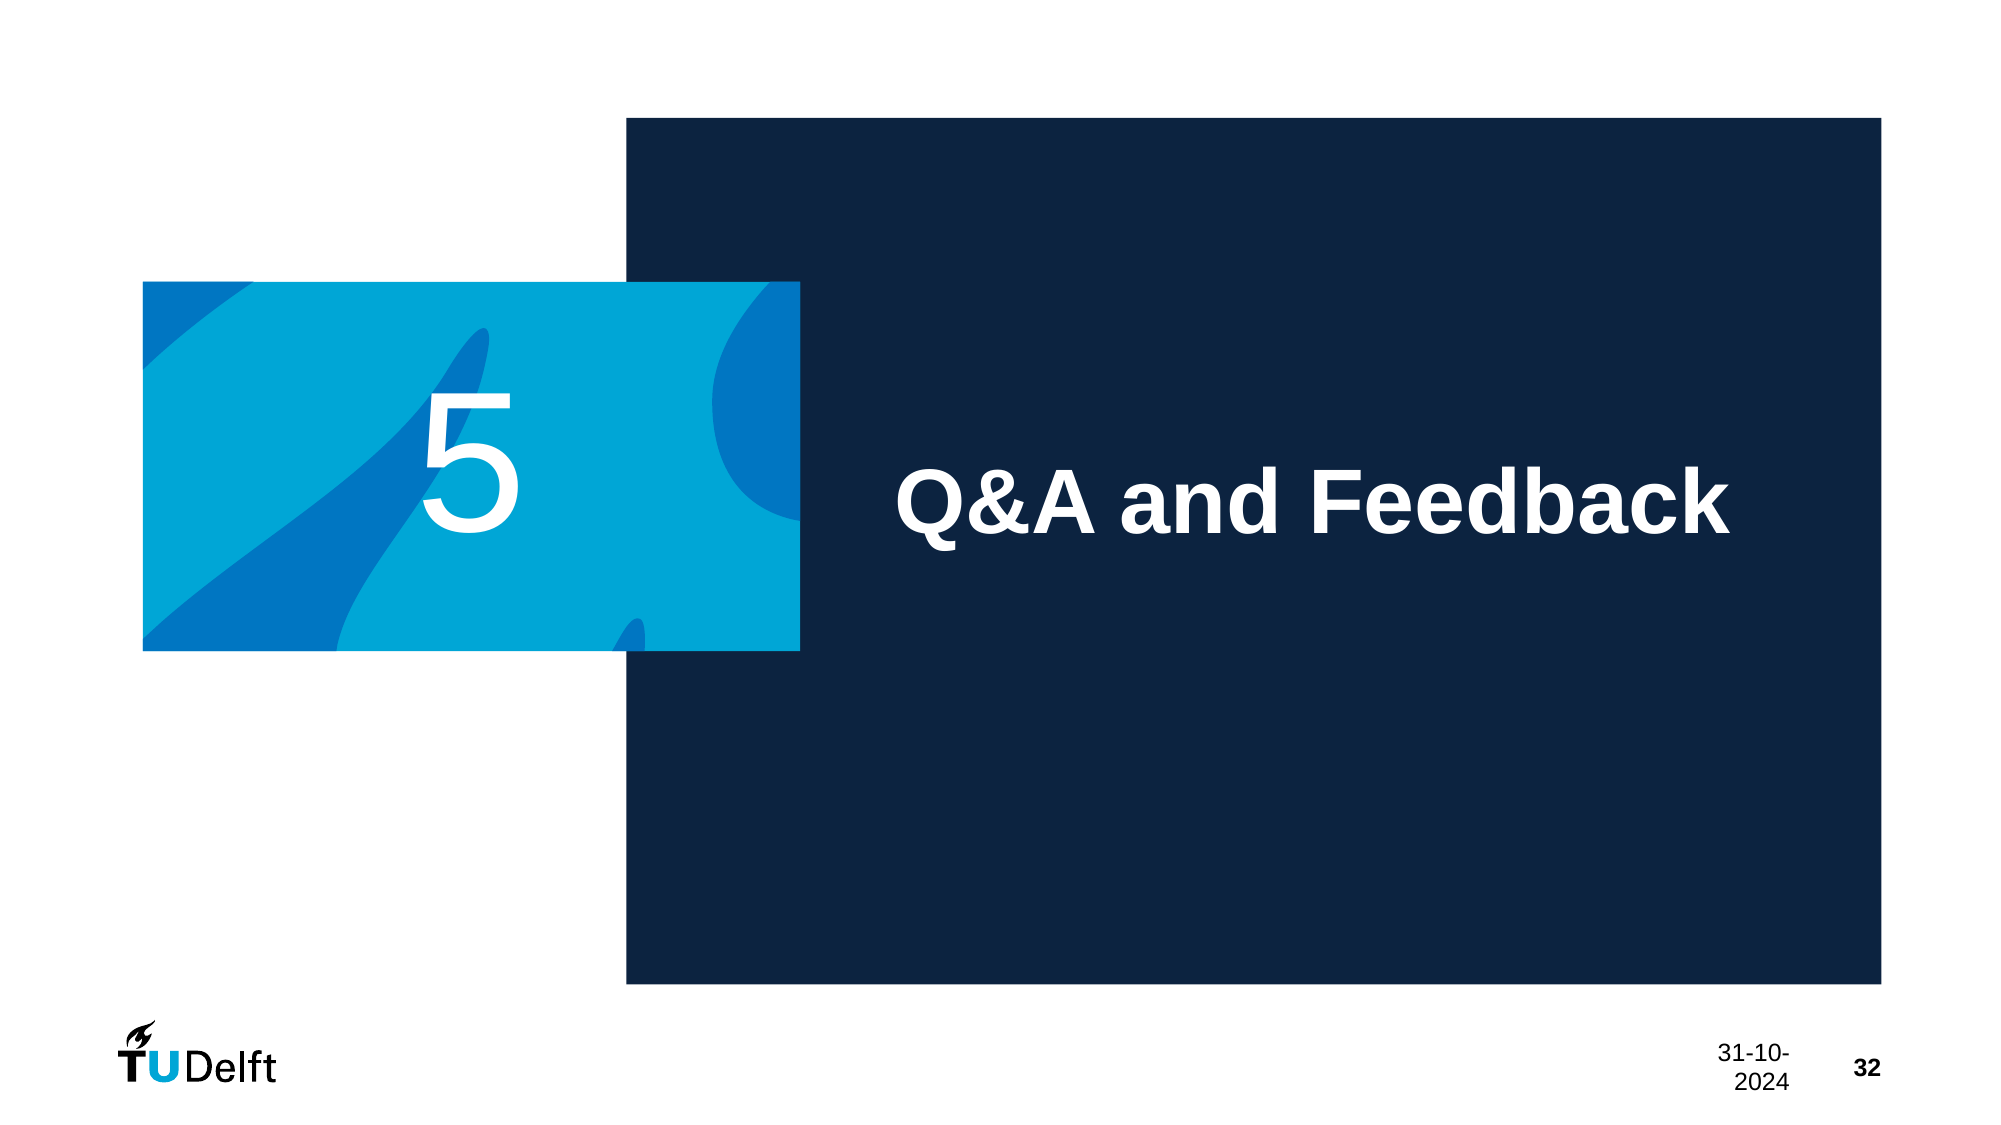

# Chapter | dark mode

00
5
Q&A and Feedback
31-10-2024
32